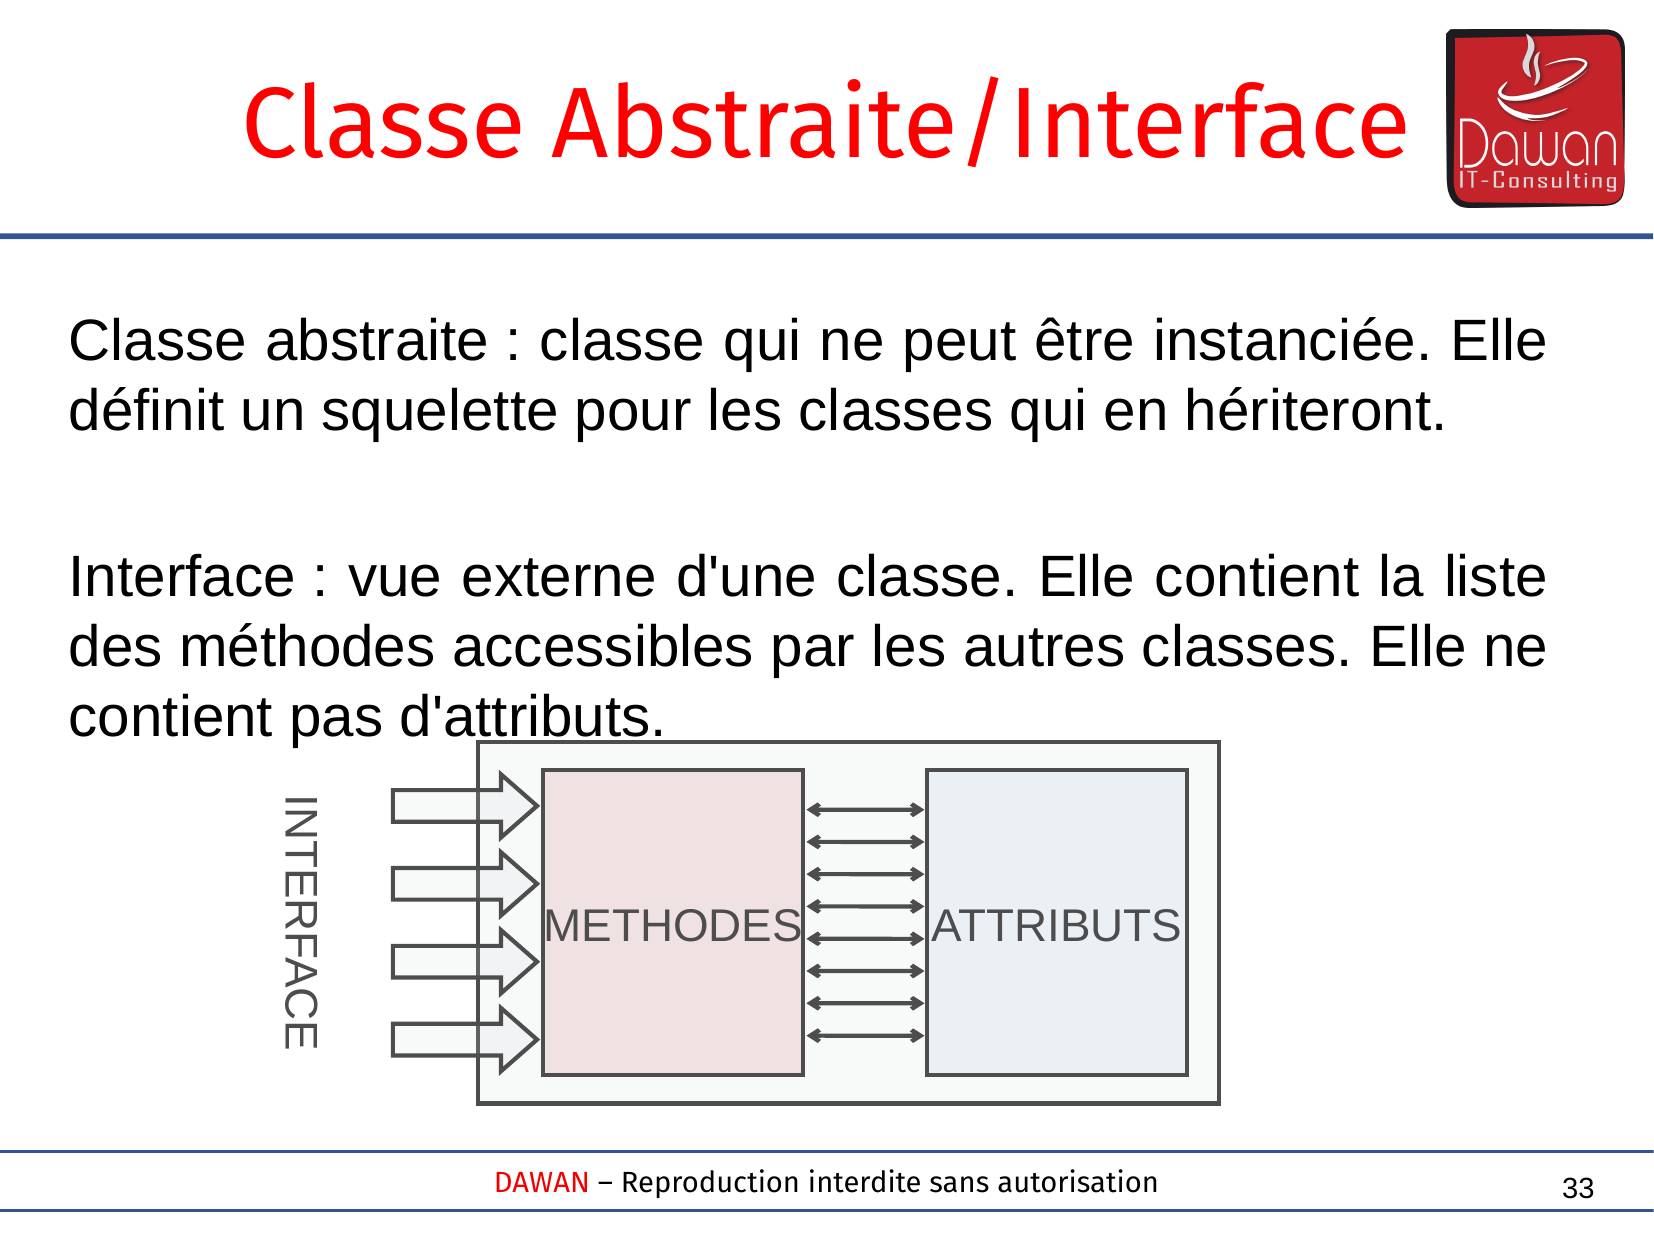

Classe Abstraite/Interface
Classe abstraite : classe qui ne peut être instanciée. Elle définit un squelette pour les classes qui en hériteront.

Interface : vue externe d'une classe. Elle contient la liste des méthodes accessibles par les autres classes. Elle ne contient pas d'attributs.

METHODES
ATTRIBUTS

INTERFACE
33